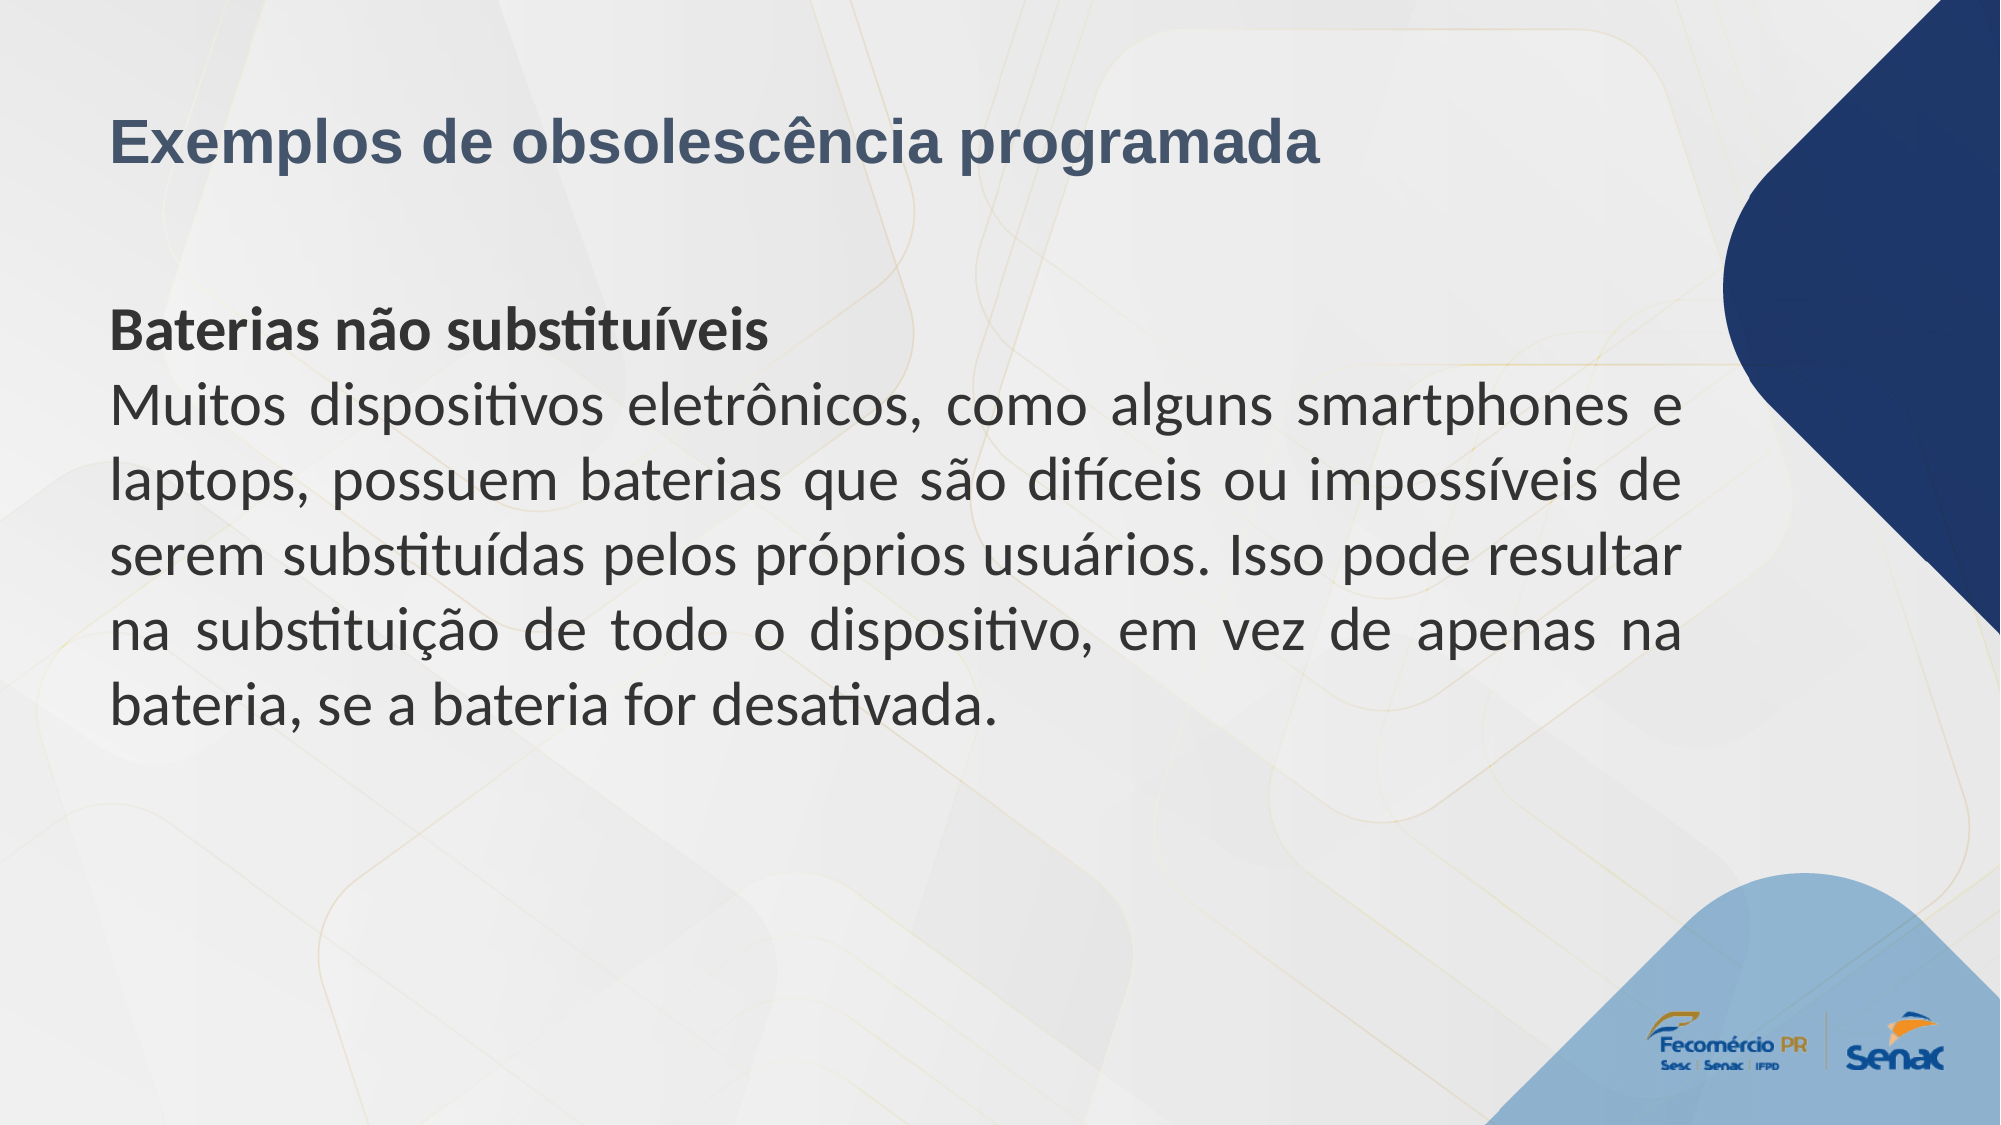

Exemplos de obsolescência programada
Baterias não substituíveis
Muitos dispositivos eletrônicos, como alguns smartphones e laptops, possuem baterias que são difíceis ou impossíveis de serem substituídas pelos próprios usuários. Isso pode resultar na substituição de todo o dispositivo, em vez de apenas na bateria, se a bateria for desativada.